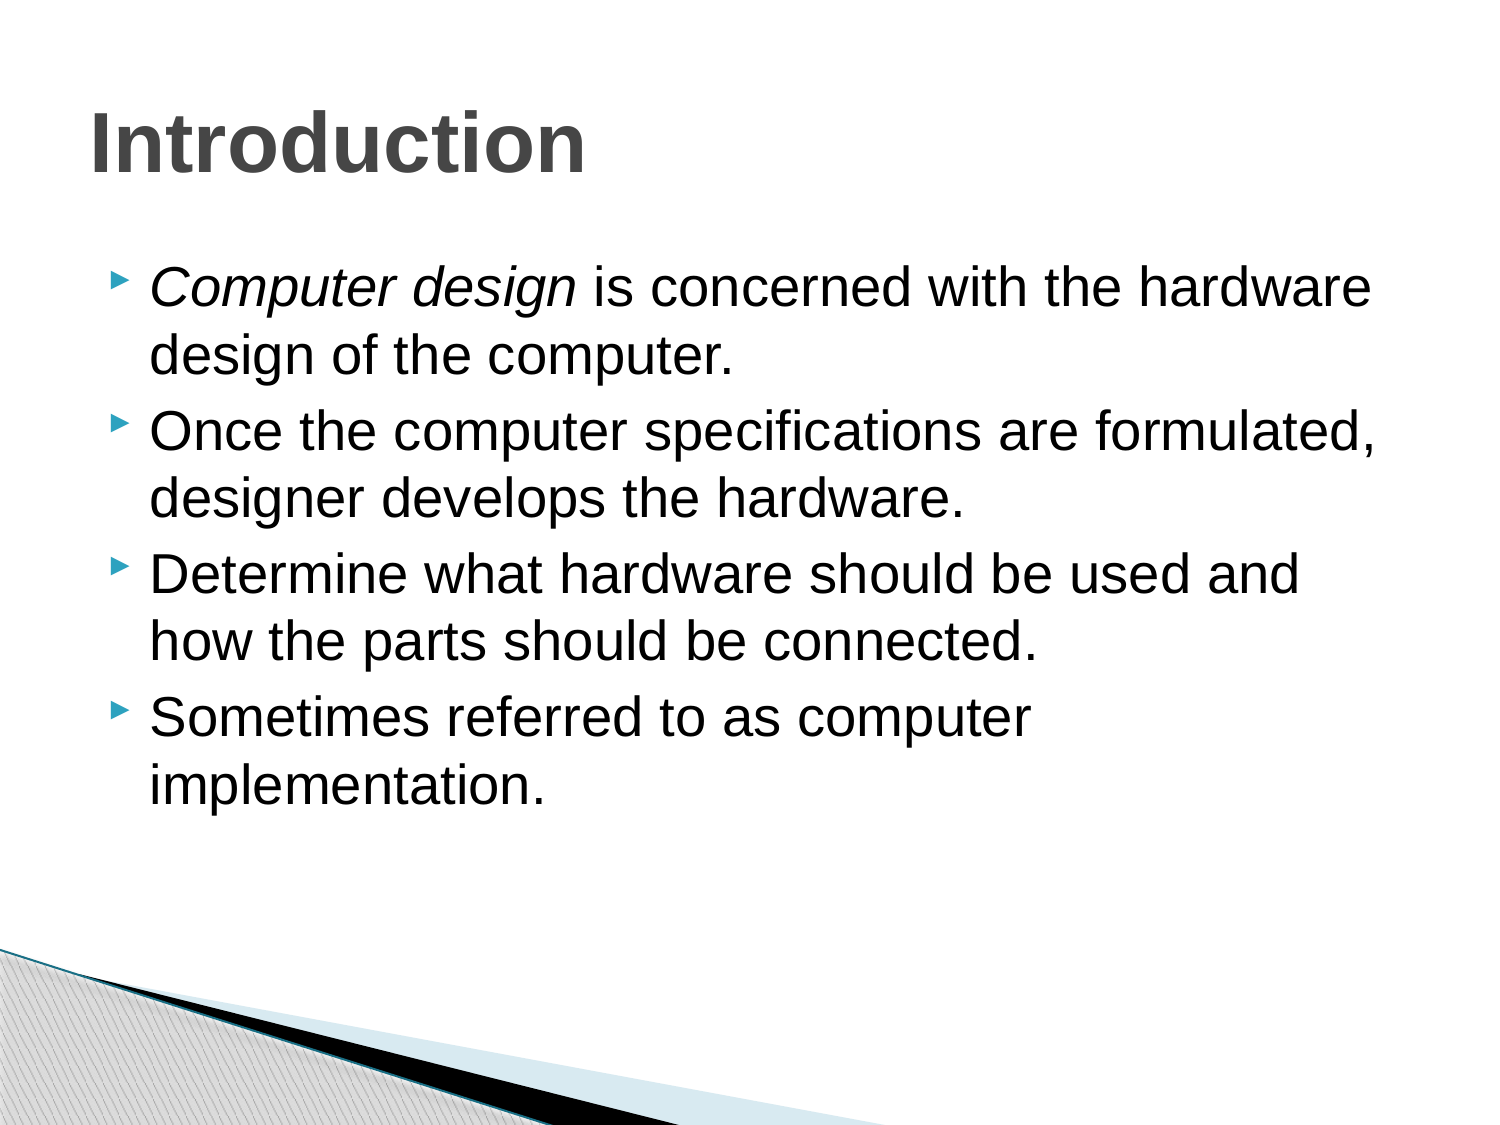

# Introduction
Computer design is concerned with the hardware design of the computer.
Once the computer specifications are formulated, designer develops the hardware.
Determine what hardware should be used and how the parts should be connected.
Sometimes referred to as computer implementation.